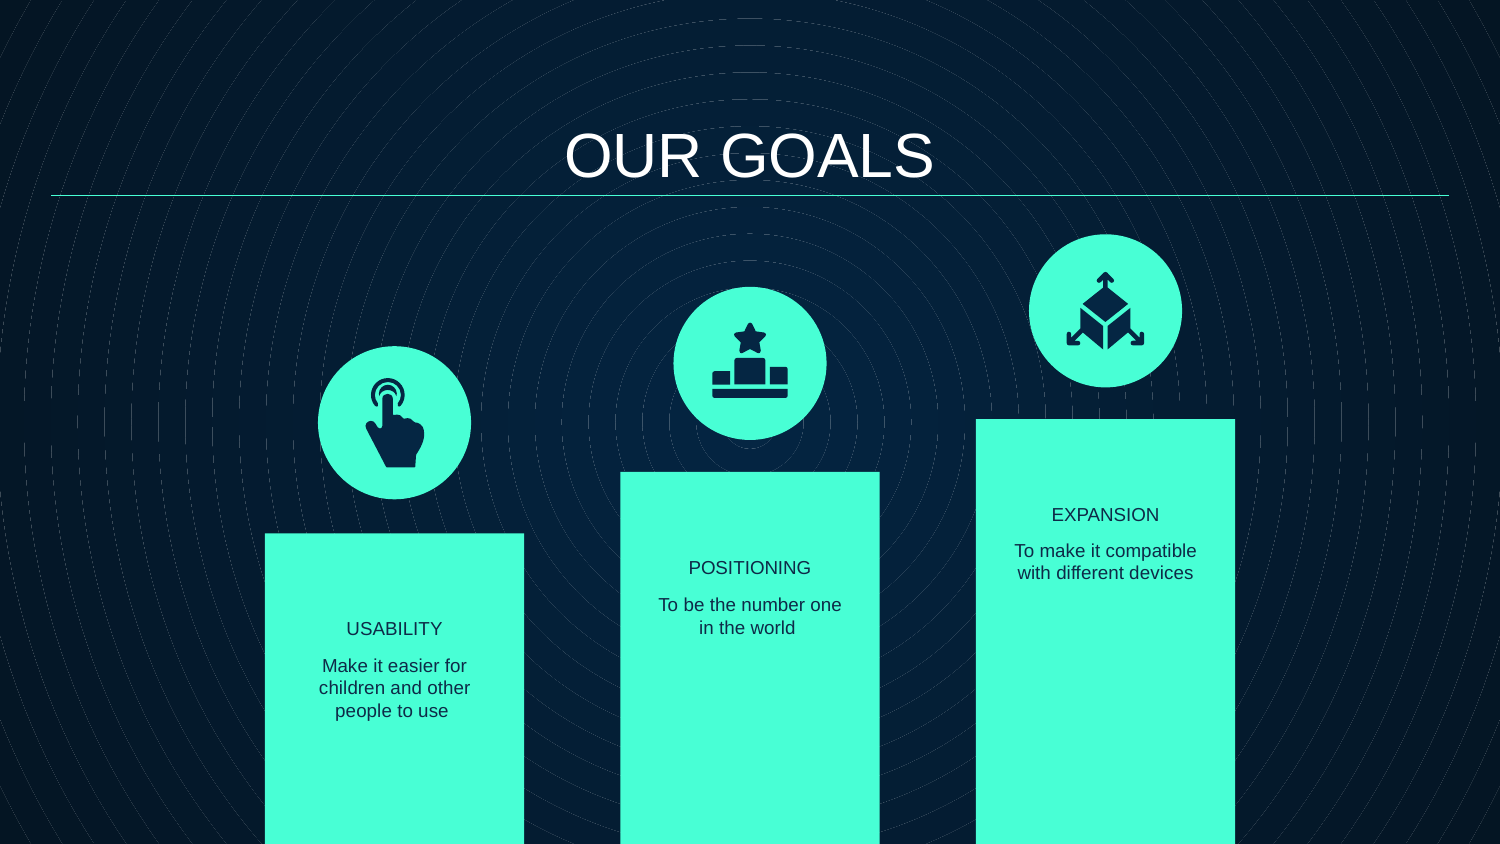

OUR GOALS

EXPANSION
To make it compatible with different devices

# POSITIONING
To be the number one in the world
USABILITY
Make it easier for children and other people to use